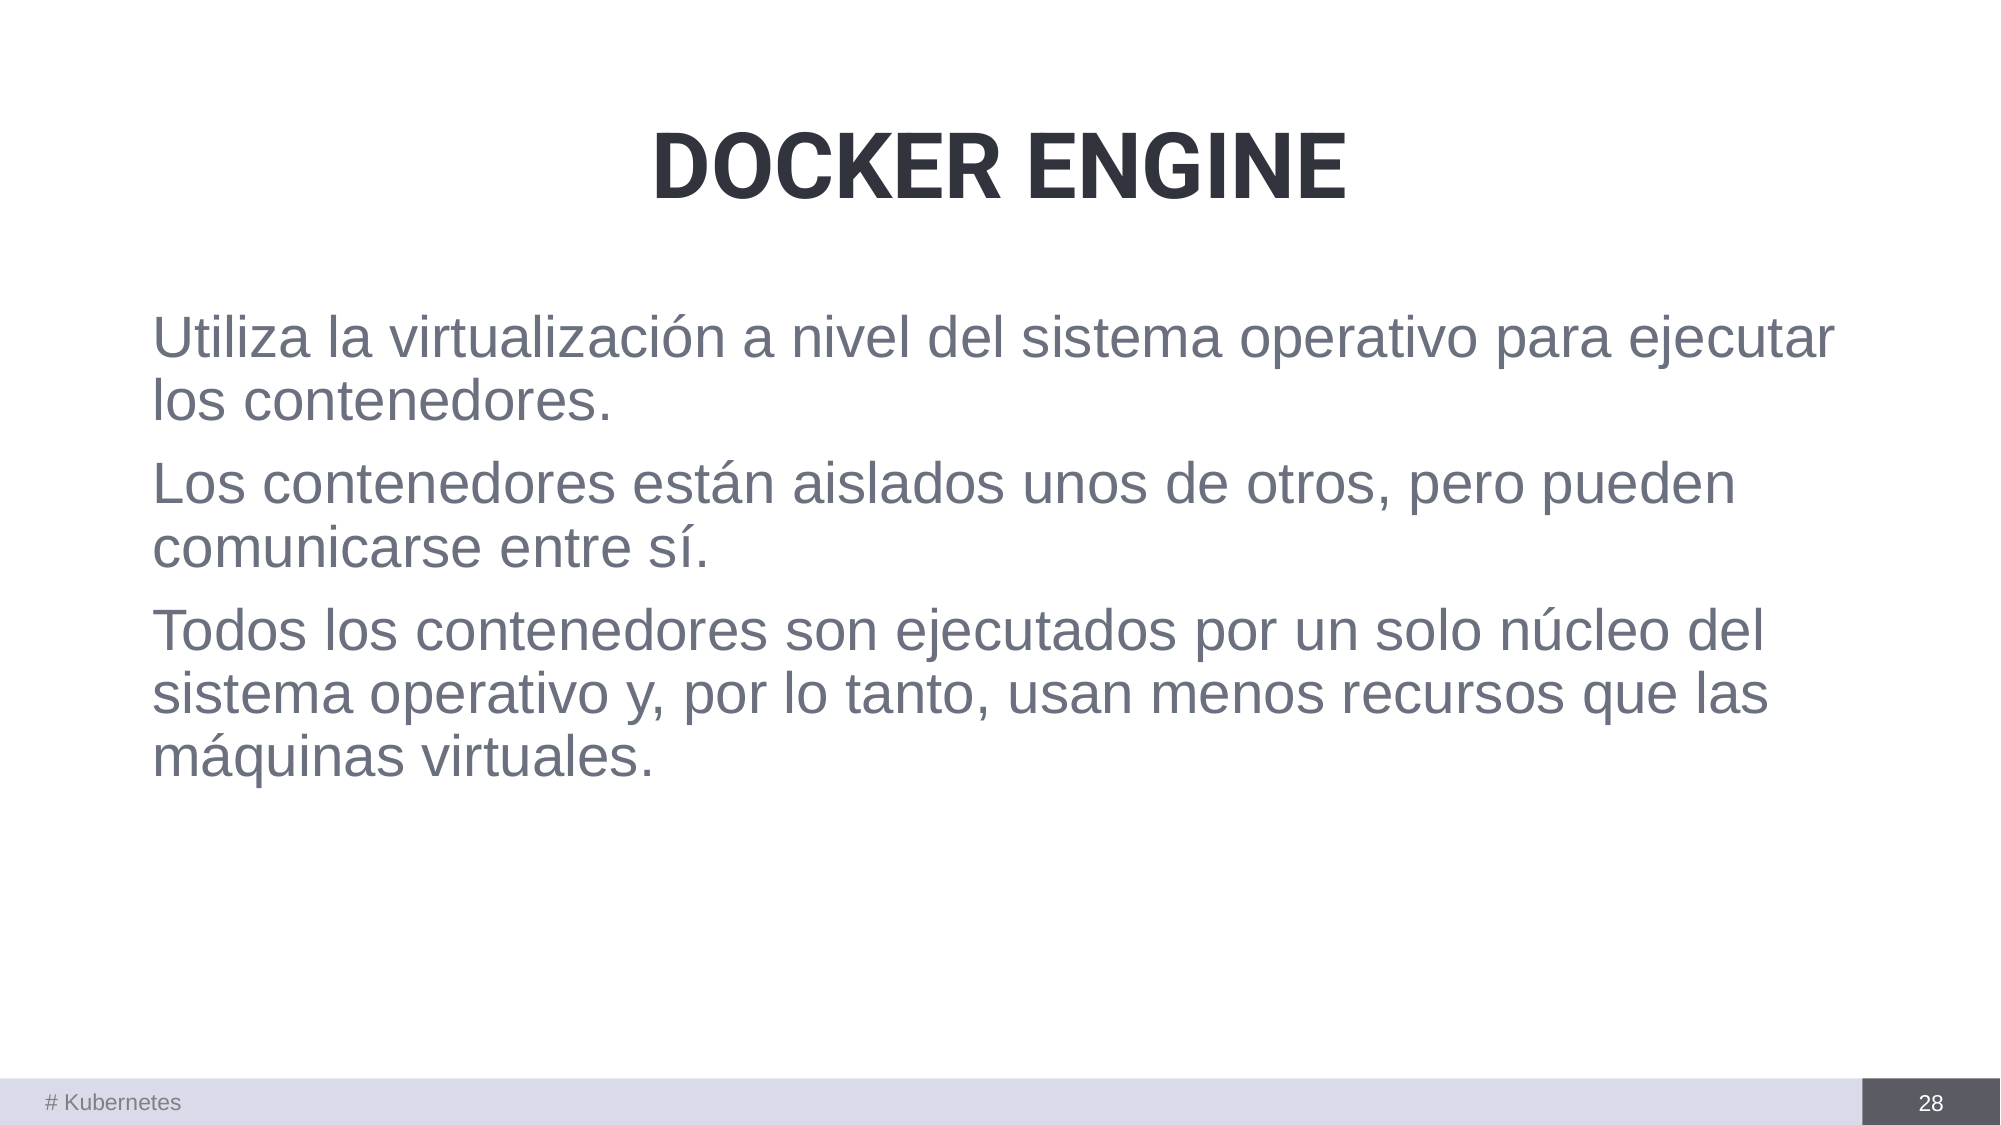

# DOCKER ENGINE
Utiliza la virtualización a nivel del sistema operativo para ejecutar los contenedores.
Los contenedores están aislados unos de otros, pero pueden comunicarse entre sí.
Todos los contenedores son ejecutados por un solo núcleo del sistema operativo y, por lo tanto, usan menos recursos que las máquinas virtuales.
# Kubernetes
28